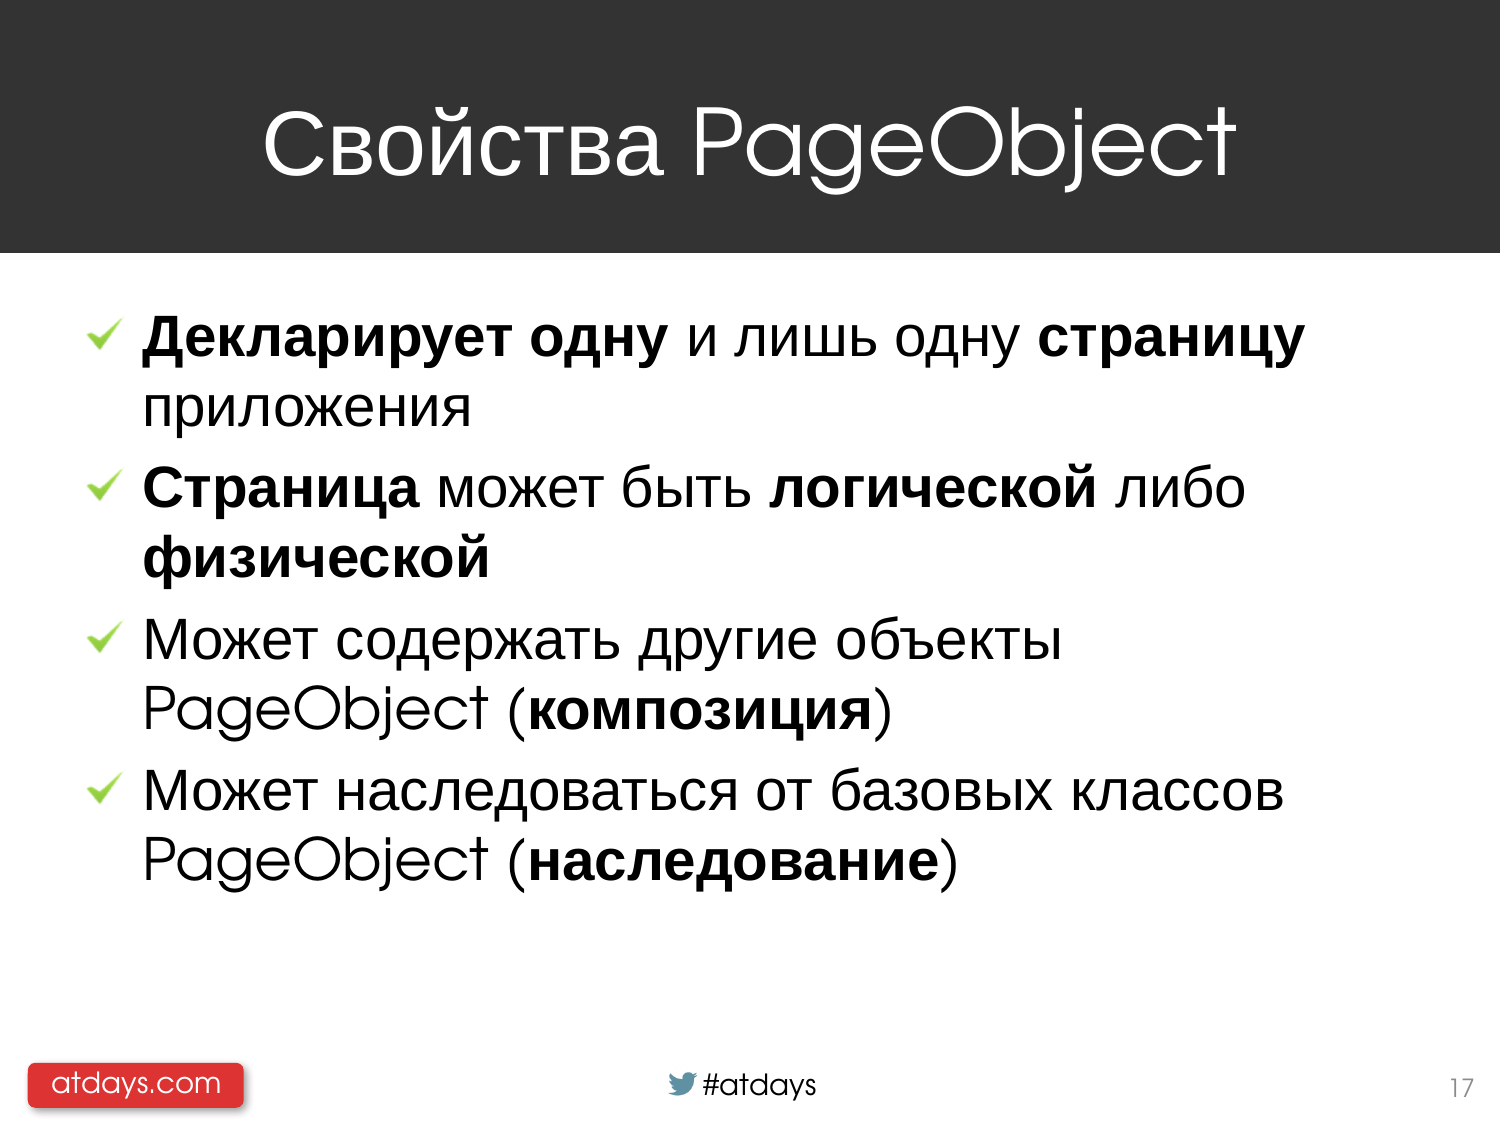

# Свойства PageObject
Декларирует одну и лишь одну страницу приложения
Страница может быть логической либо физической
Может содержать другие объекты PageObject (композиция)
Может наследоваться от базовых классов PageObject (наследование)
17